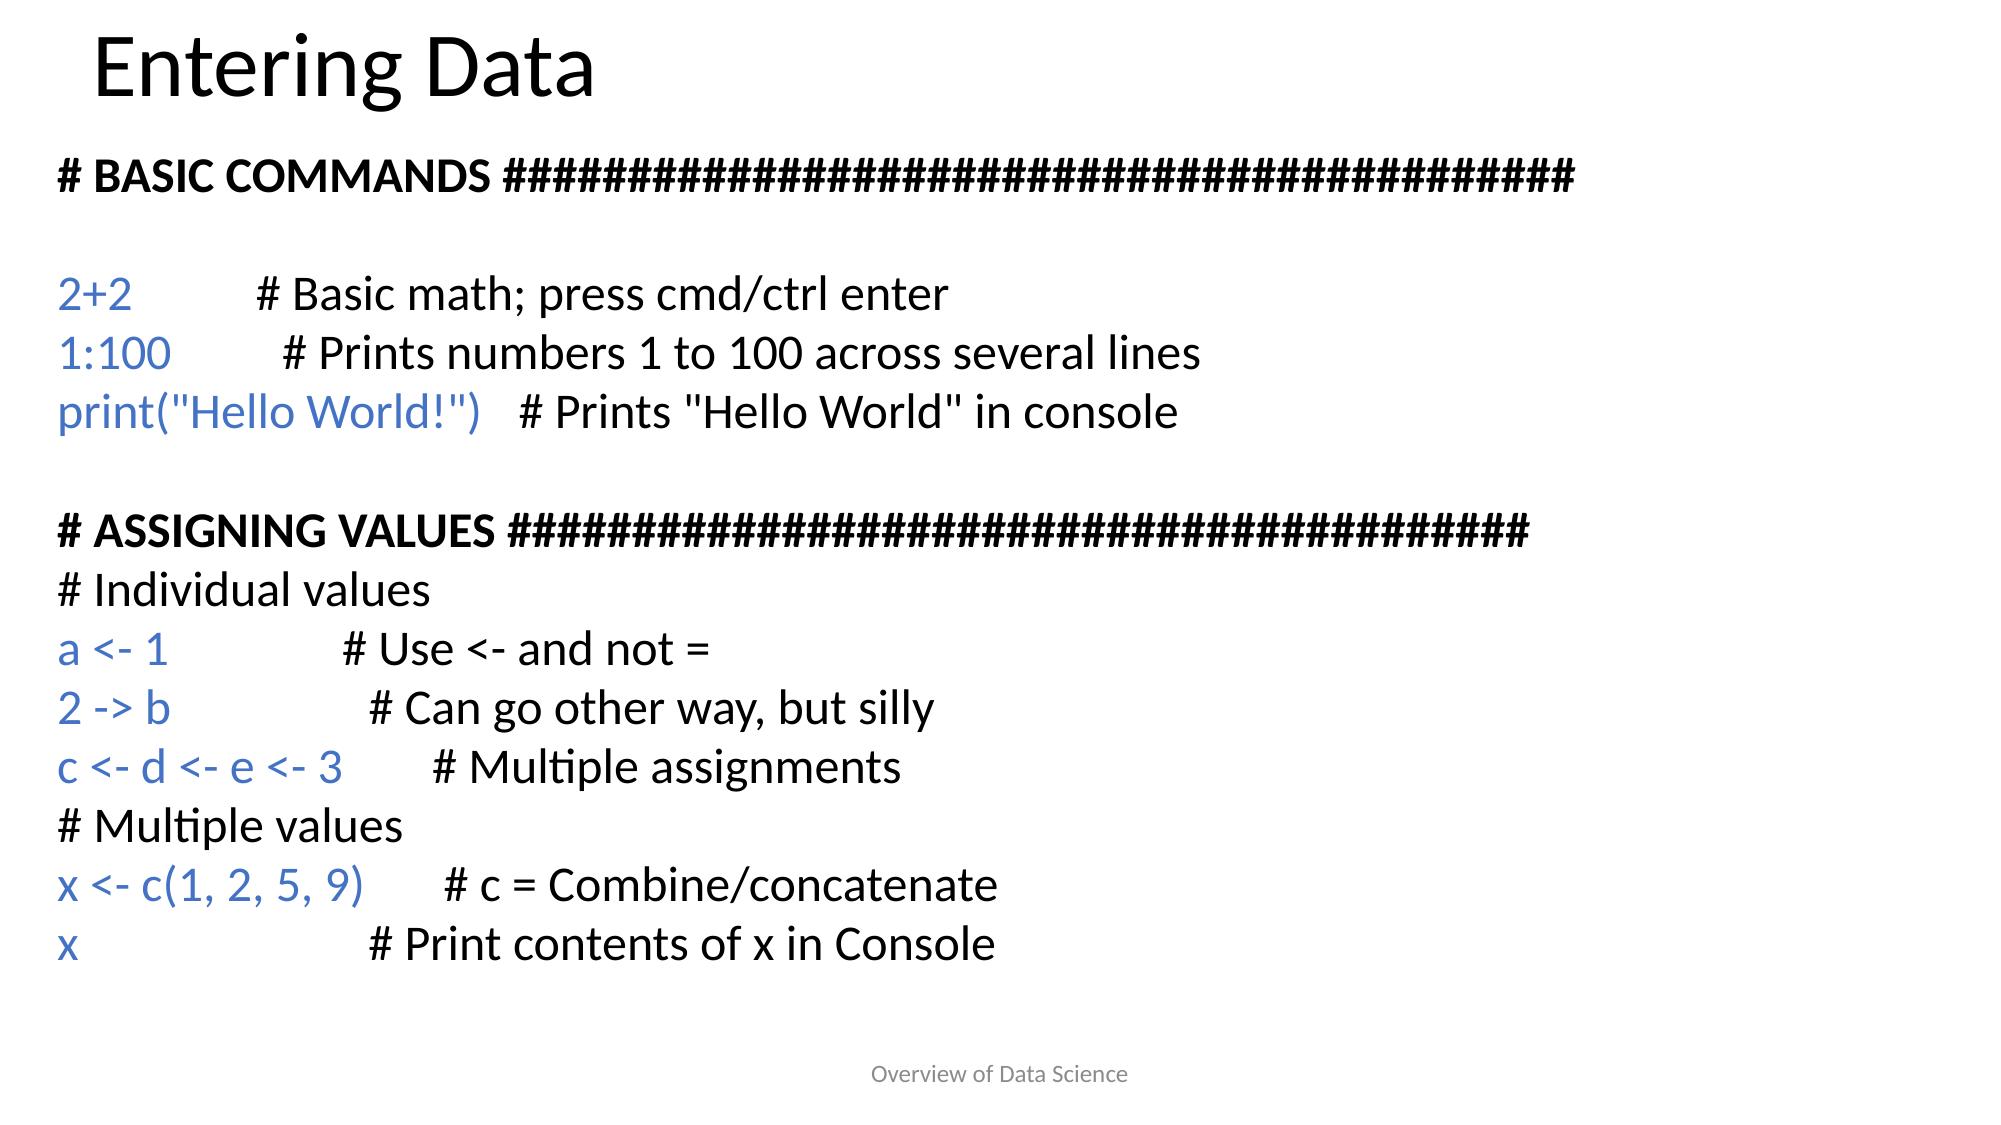

# Entering Data
# BASIC COMMANDS ###########################################

2+2 			 # Basic math; press cmd/ctrl enter
1:100  			# Prints numbers 1 to 100 across several lines
print("Hello World!") 	 # Prints "Hello World" in console

# ASSIGNING VALUES #########################################
# Individual values
a <- 1          		  # Use <- and not =
2 -> b           		 # Can go other way, but silly
c <- d <- e <- 3  		# Multiple assignments
# Multiple values
x <- c(1, 2, 5, 9) 		 # c = Combine/concatenate
x                		  	 # Print contents of x in Console

Overview of Data Science